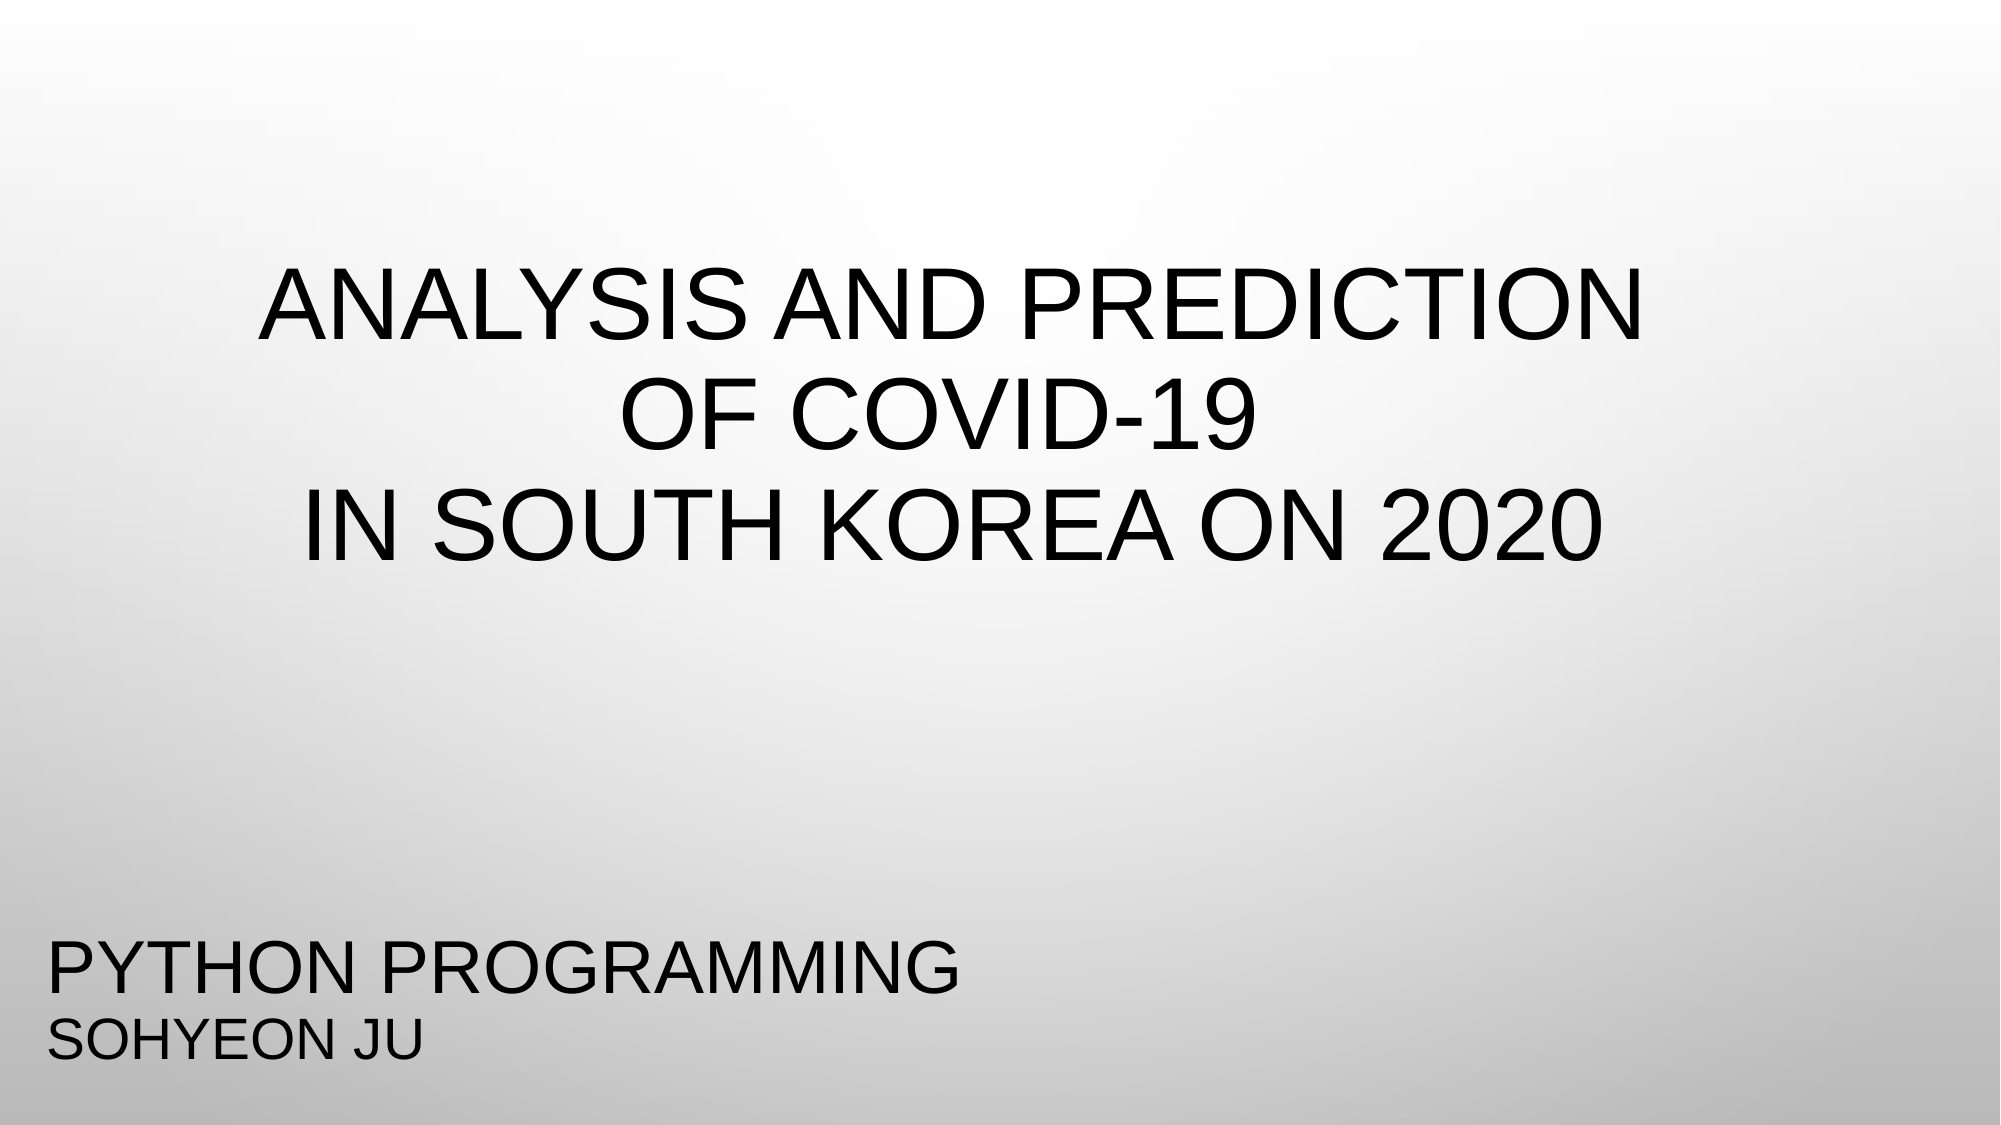

# ANALYSIS and prediction of COVID-19 in SOUTH KOREA on 2020
Python programming
Sohyeon ju